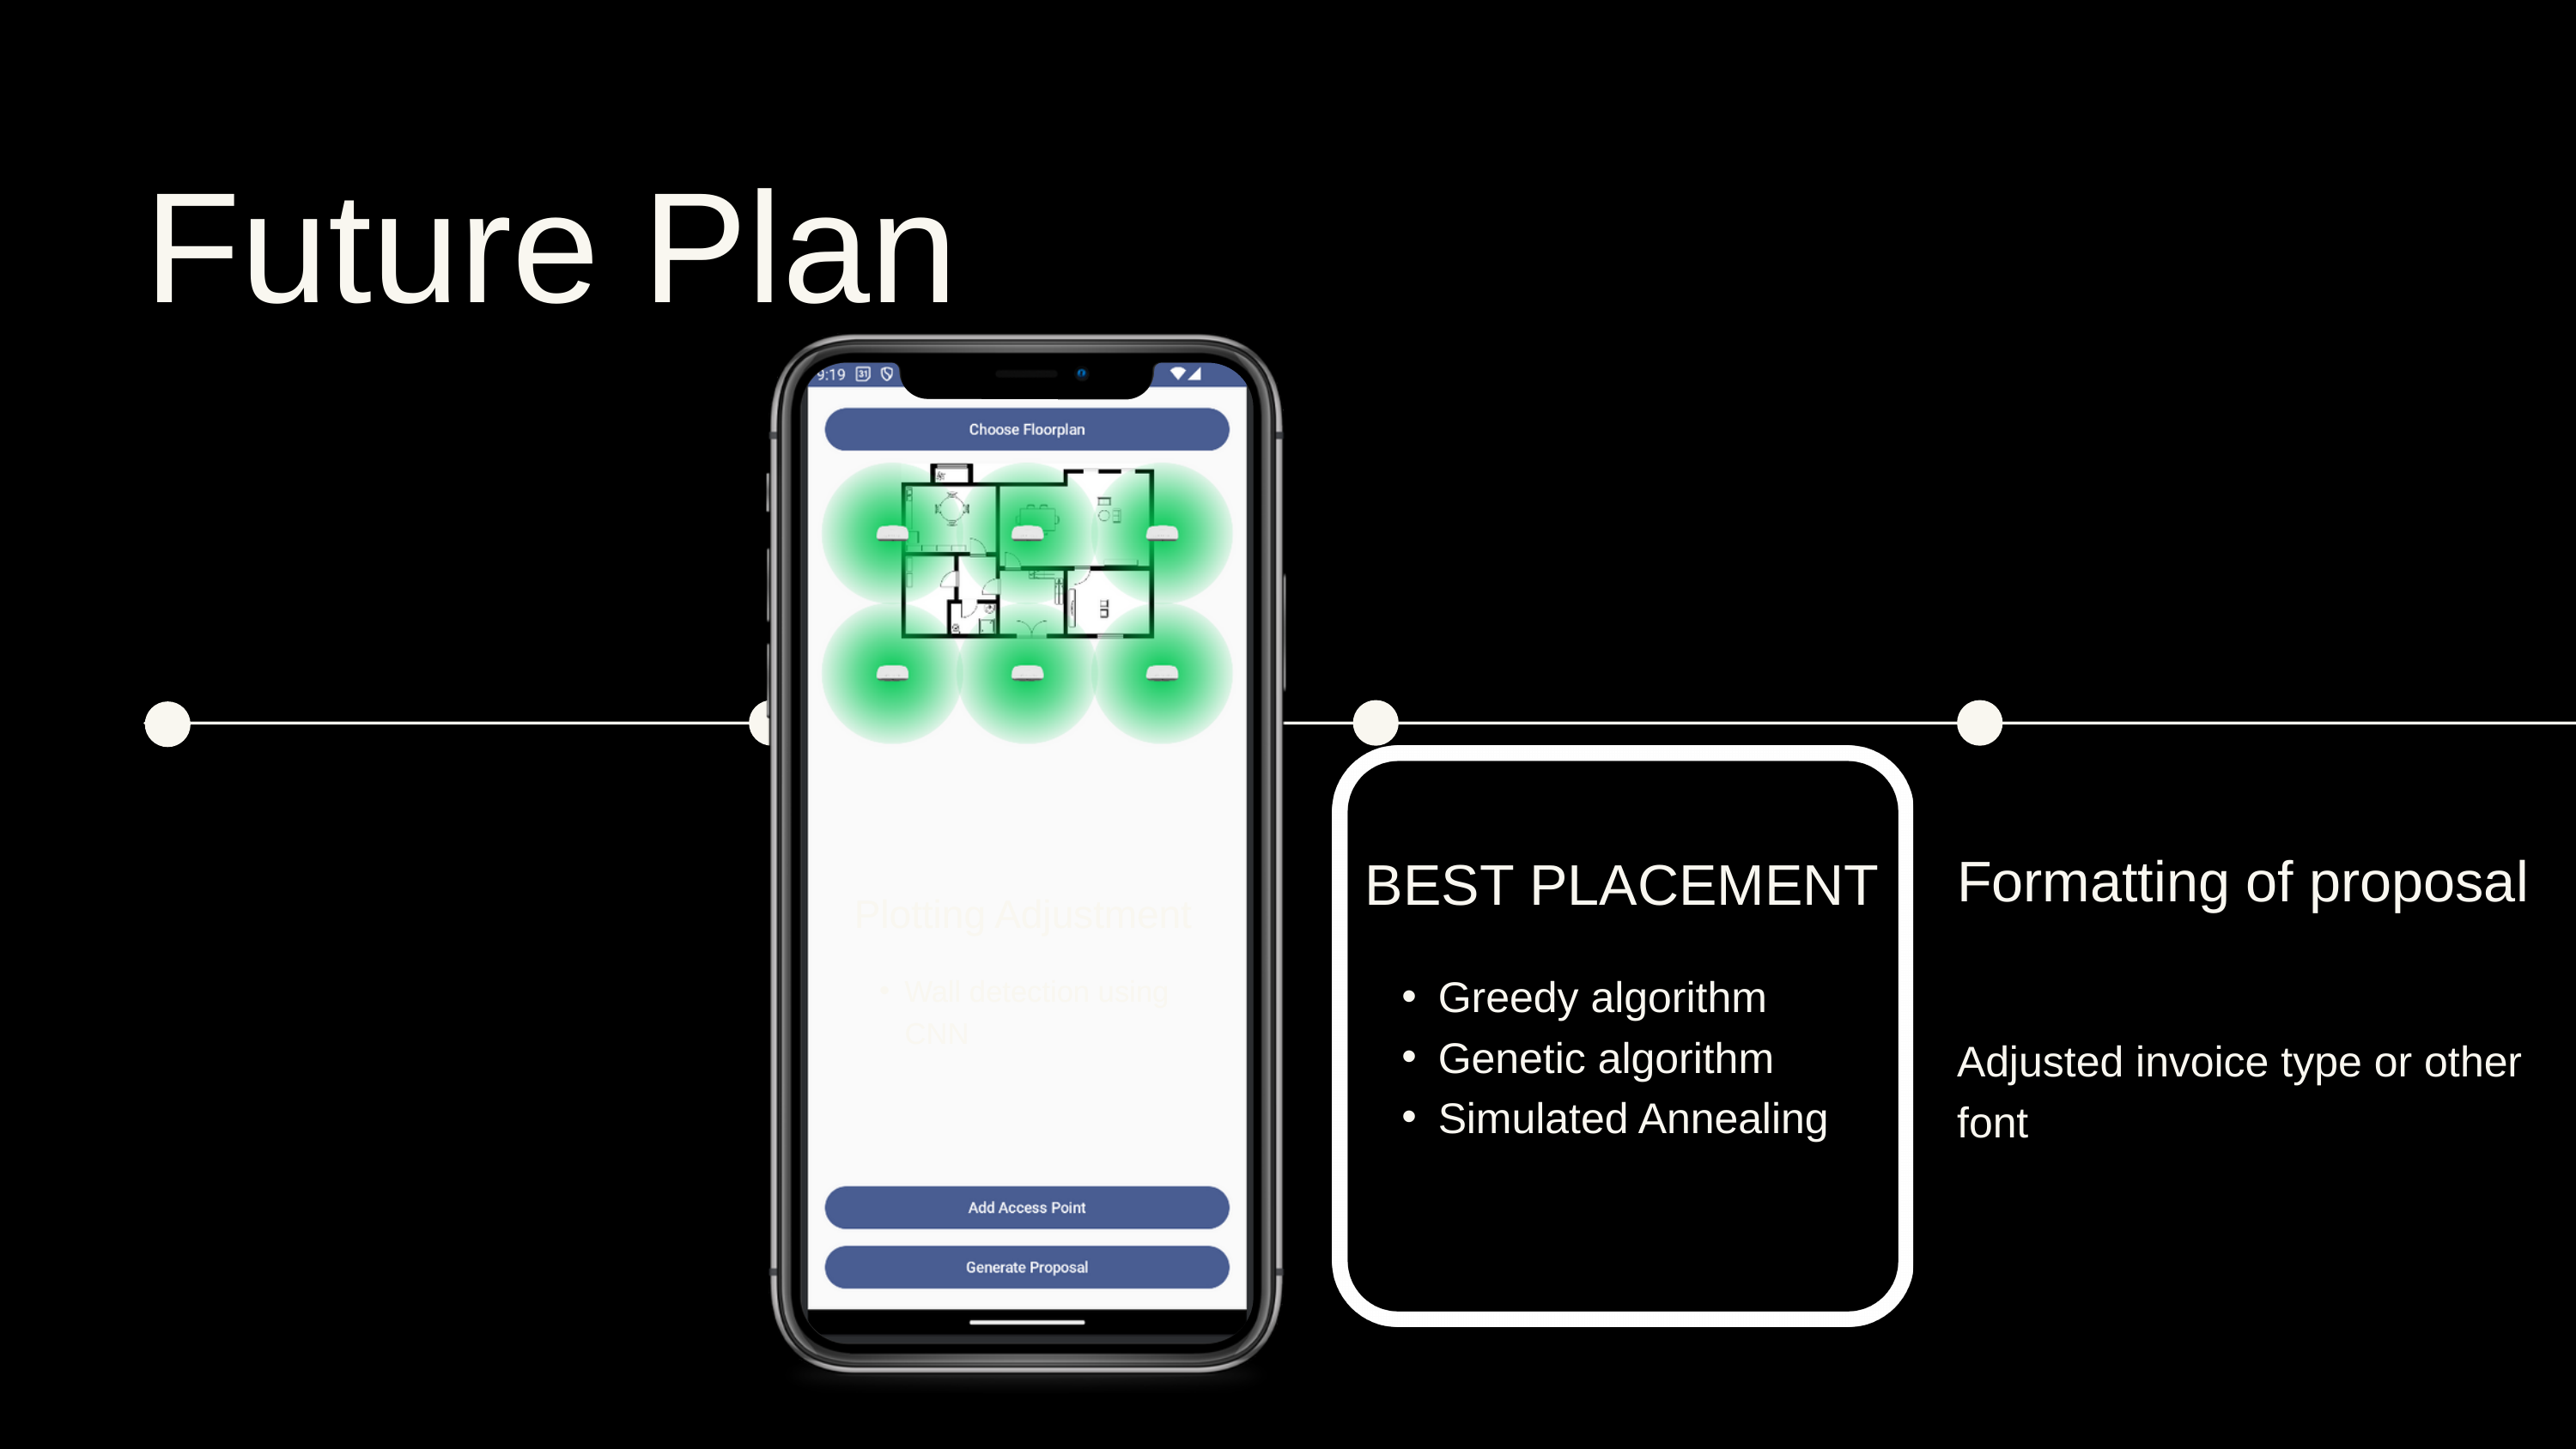

Future Plan

Formatting of proposal
Adjusted invoice type or other font
BEST PLACEMENT
Greedy algorithm
Genetic algorithm
Simulated Annealing
Plotting Adjustment
Wall detection using CNN